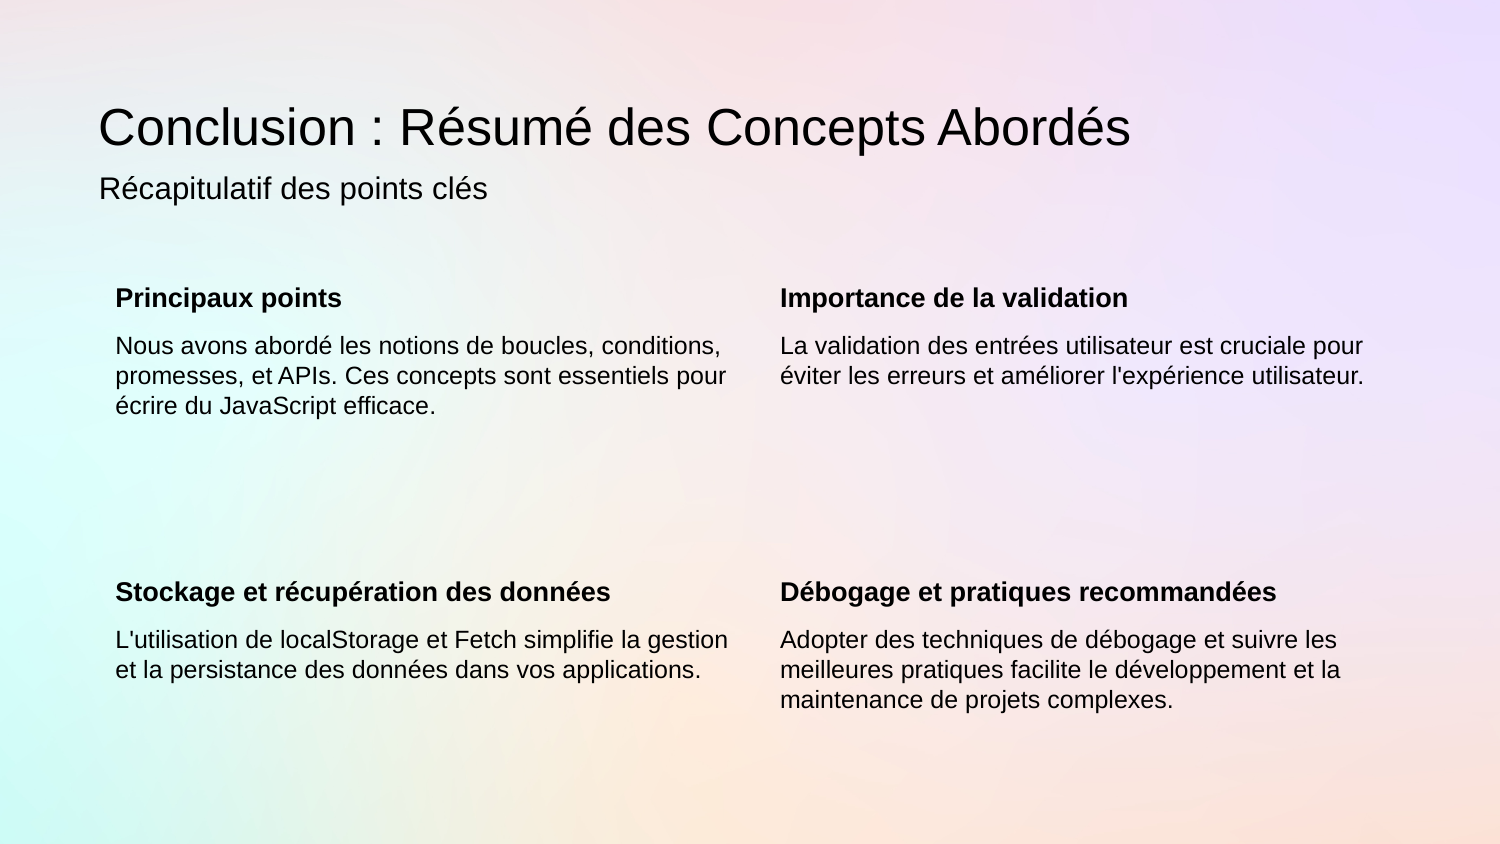

Conclusion : Résumé des Concepts Abordés
Récapitulatif des points clés
Principaux points
Importance de la validation
Nous avons abordé les notions de boucles, conditions, promesses, et APIs. Ces concepts sont essentiels pour écrire du JavaScript efficace.
La validation des entrées utilisateur est cruciale pour éviter les erreurs et améliorer l'expérience utilisateur.
Stockage et récupération des données
Débogage et pratiques recommandées
L'utilisation de localStorage et Fetch simplifie la gestion et la persistance des données dans vos applications.
Adopter des techniques de débogage et suivre les meilleures pratiques facilite le développement et la maintenance de projets complexes.